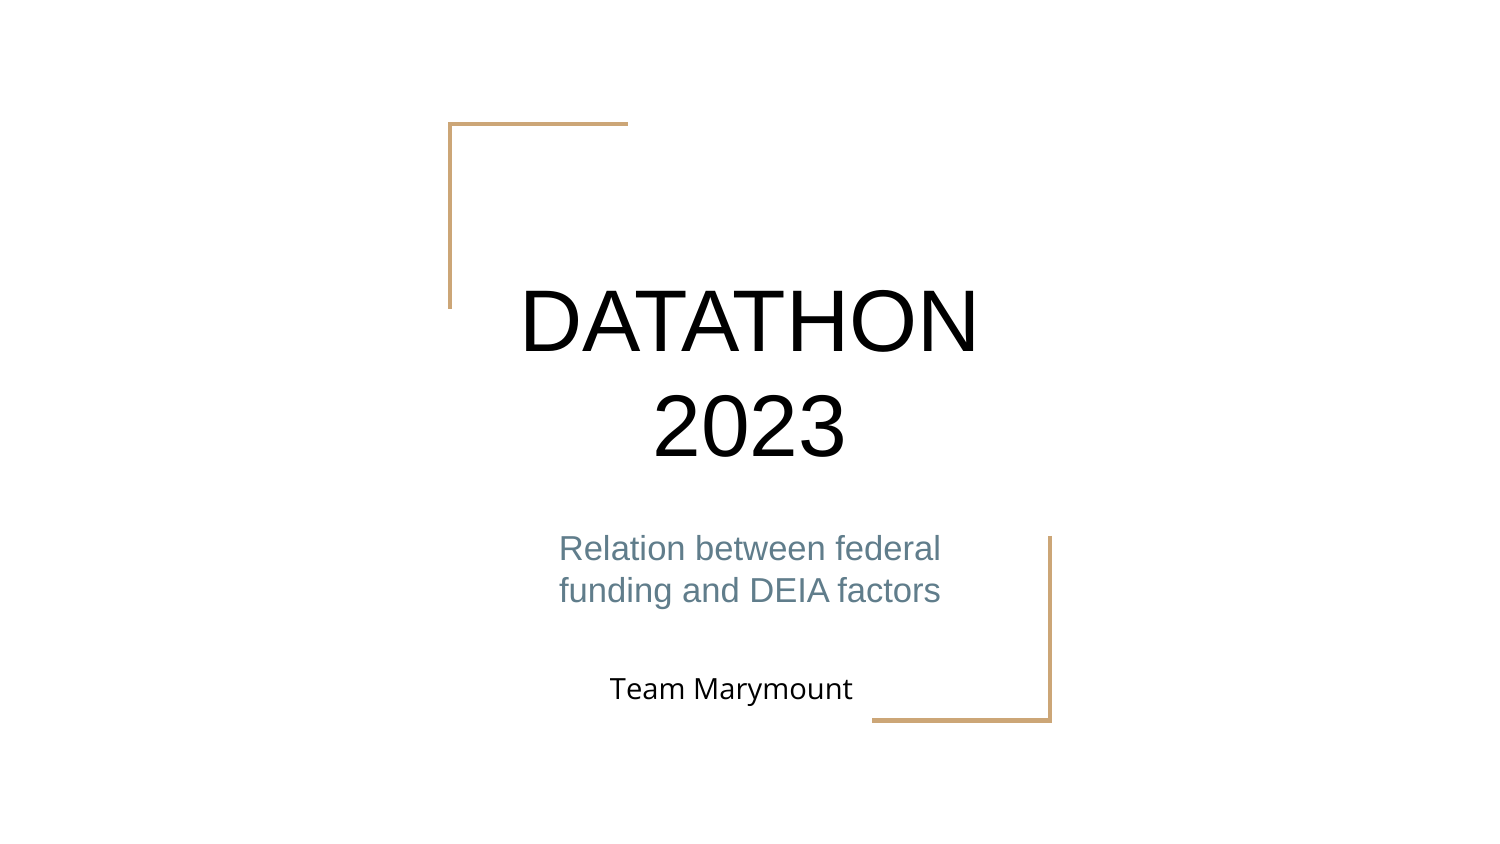

# DATATHON 2023
Relation between federal funding and DEIA factors
Team Marymount